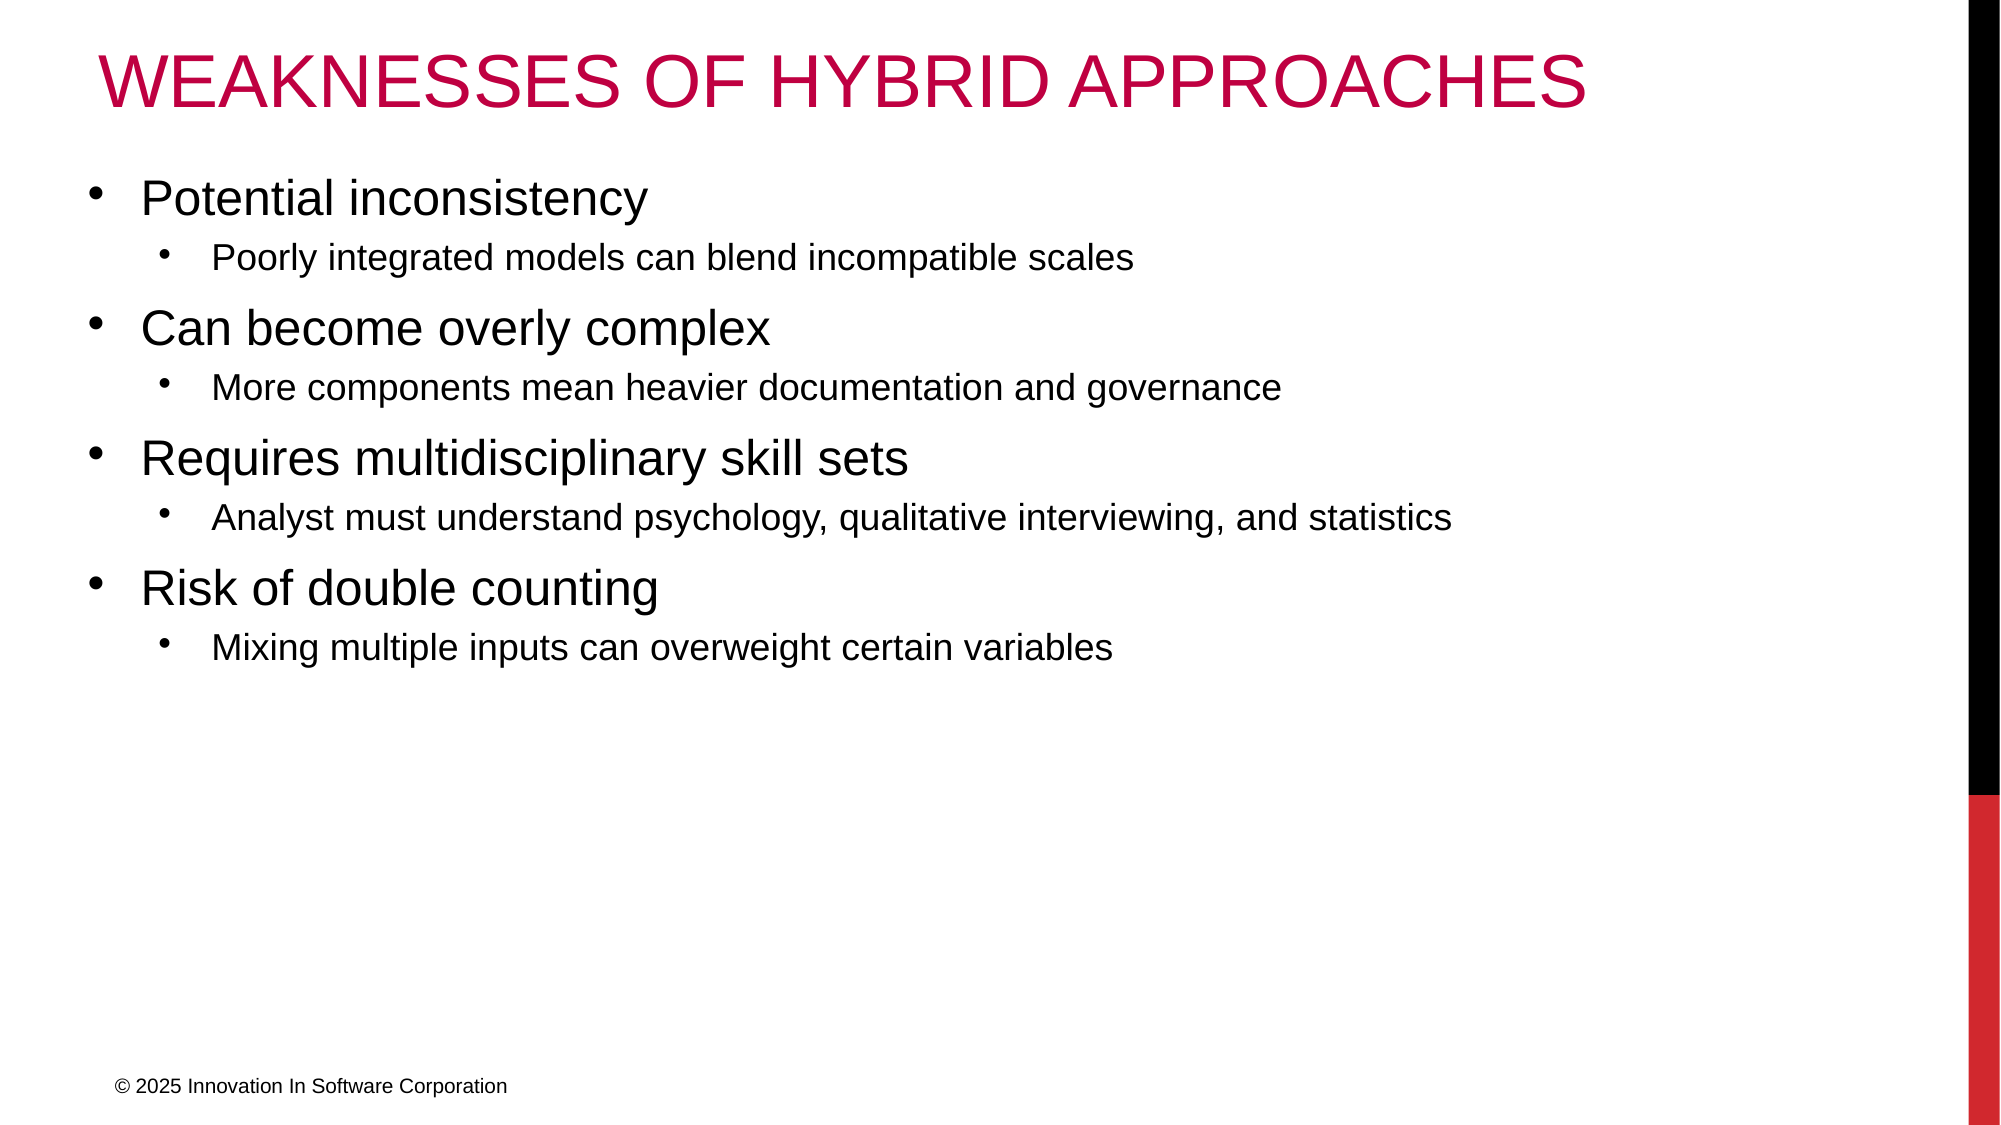

# Weaknesses of Hybrid Approaches
Potential inconsistency
Poorly integrated models can blend incompatible scales
Can become overly complex
More components mean heavier documentation and governance
Requires multidisciplinary skill sets
Analyst must understand psychology, qualitative interviewing, and statistics
Risk of double counting
Mixing multiple inputs can overweight certain variables
© 2025 Innovation In Software Corporation